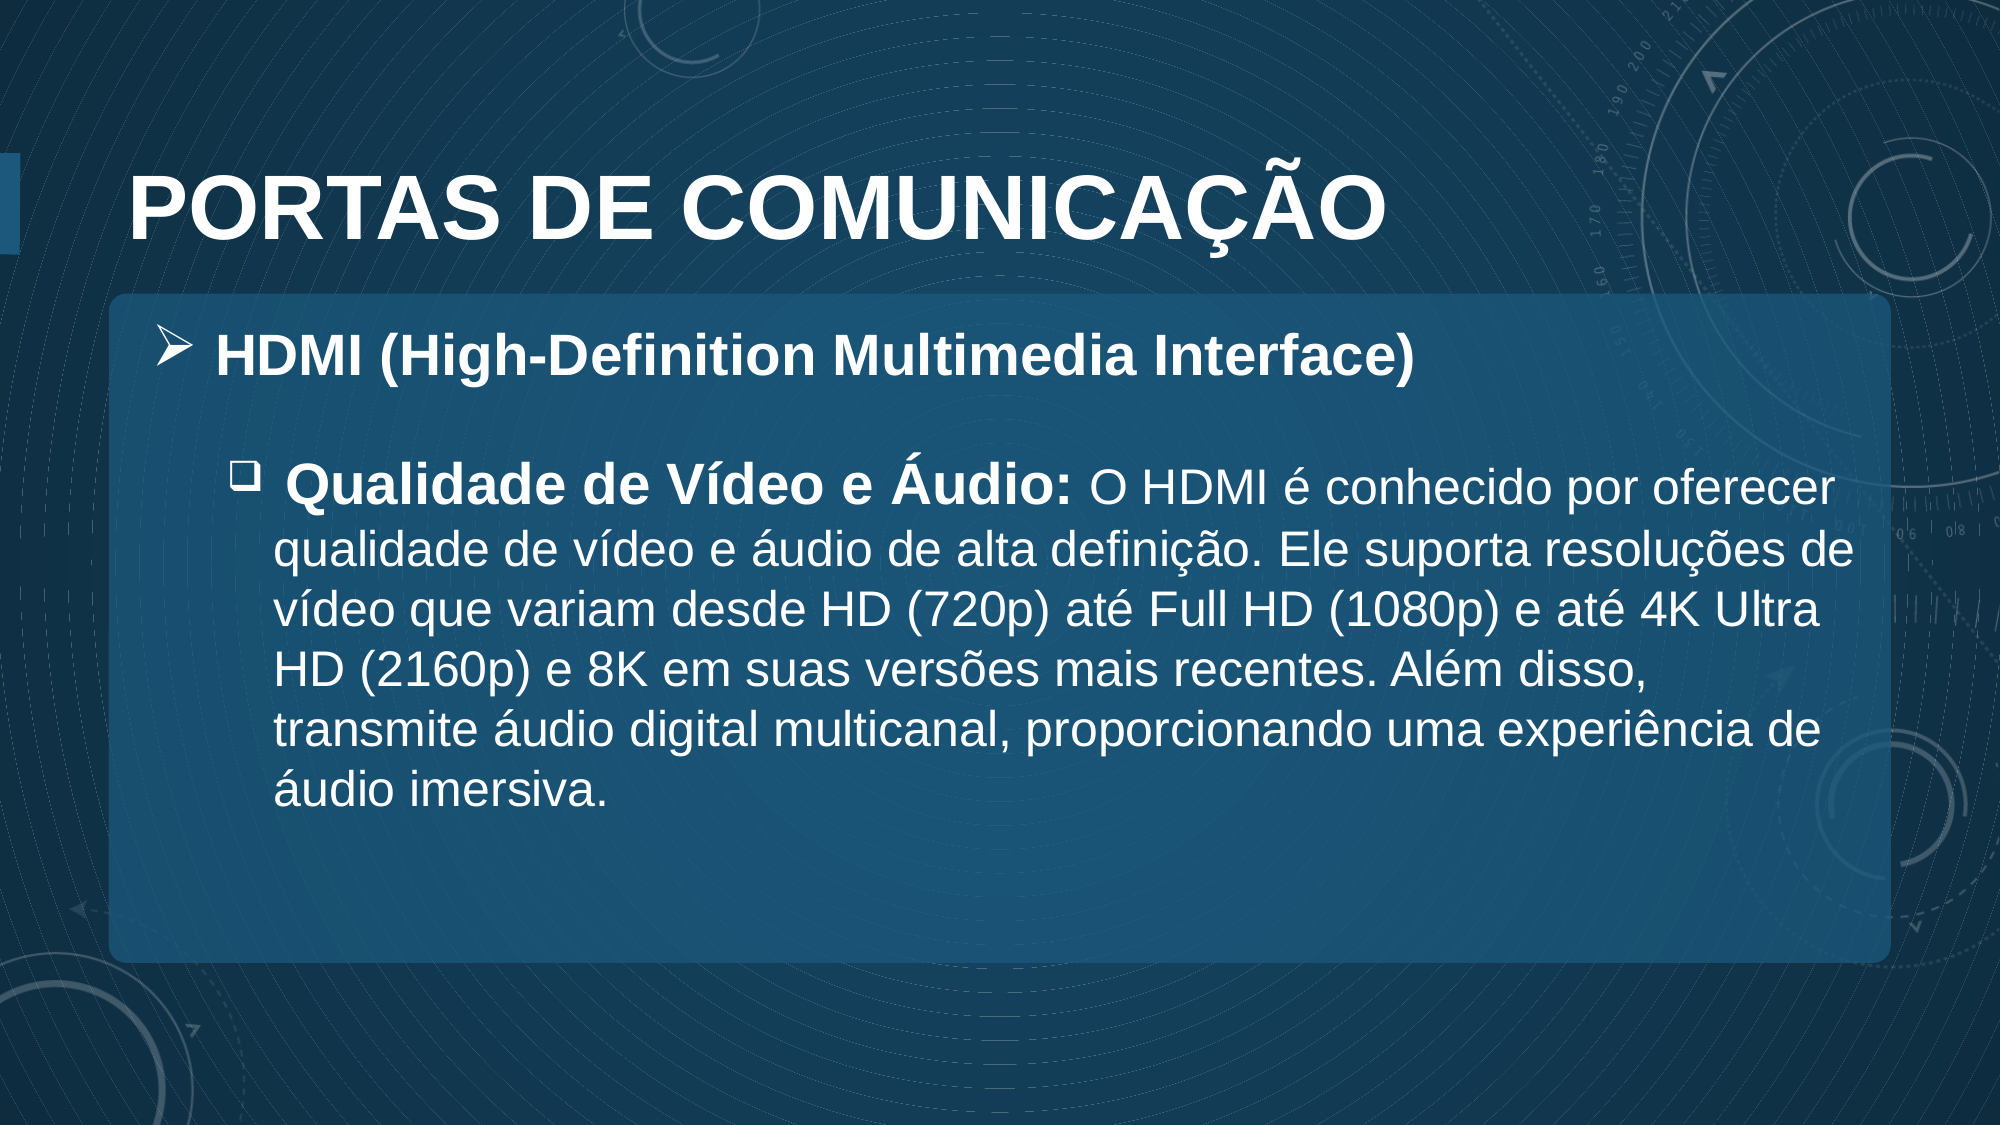

# Portas de comunicação
 HDMI (High-Definition Multimedia Interface)

 Qualidade de Vídeo e Áudio: O HDMI é conhecido por oferecer qualidade de vídeo e áudio de alta definição. Ele suporta resoluções de vídeo que variam desde HD (720p) até Full HD (1080p) e até 4K Ultra HD (2160p) e 8K em suas versões mais recentes. Além disso, transmite áudio digital multicanal, proporcionando uma experiência de áudio imersiva.